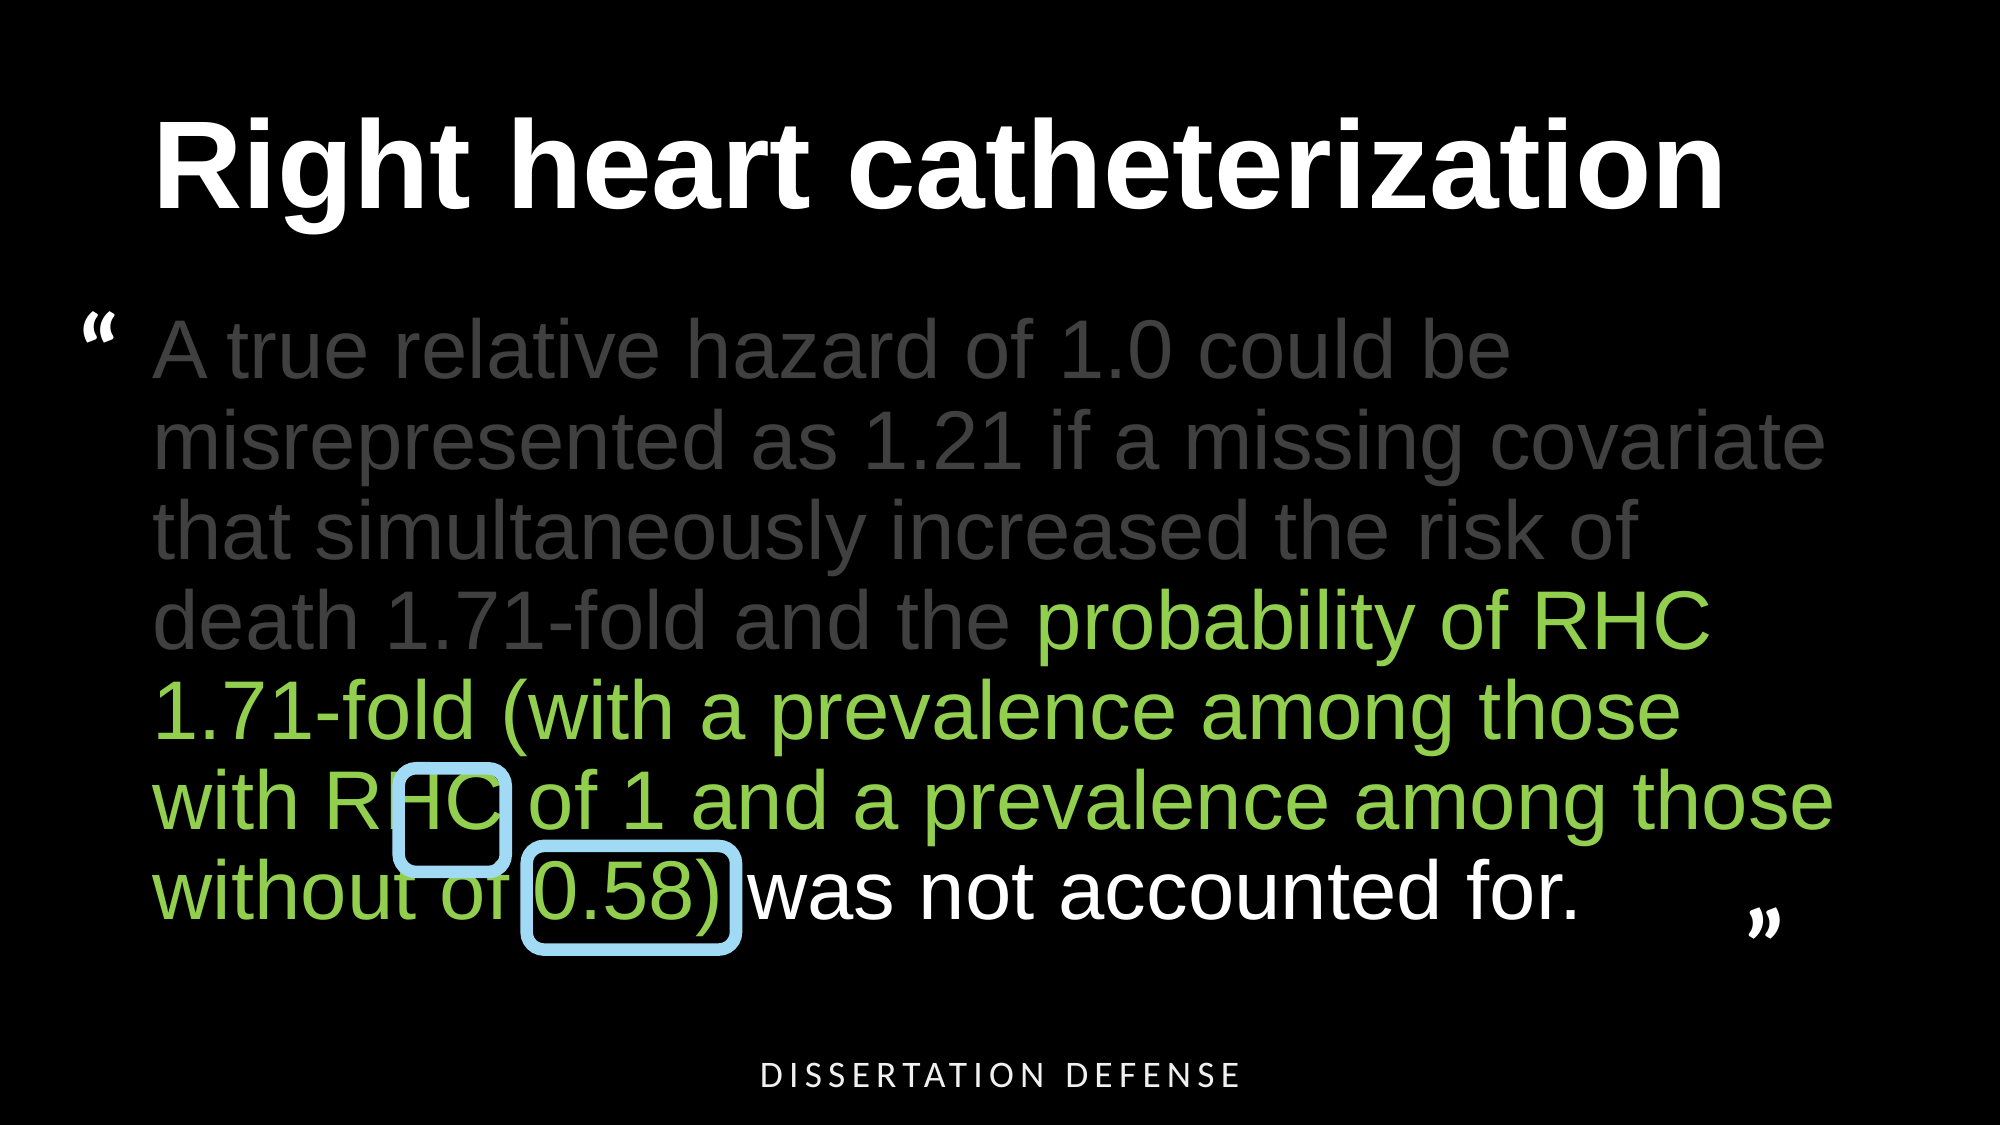

# Right heart catheterization
“
A true relative hazard of 1.0 could be misrepresented as 1.21 if a missing covariate that simultaneously increased the risk of death 1.71-fold and the probability of RHC 1.71-fold (with a prevalence among those with RHC of 1 and a prevalence among those without of 0.58) was not accounted for.

”